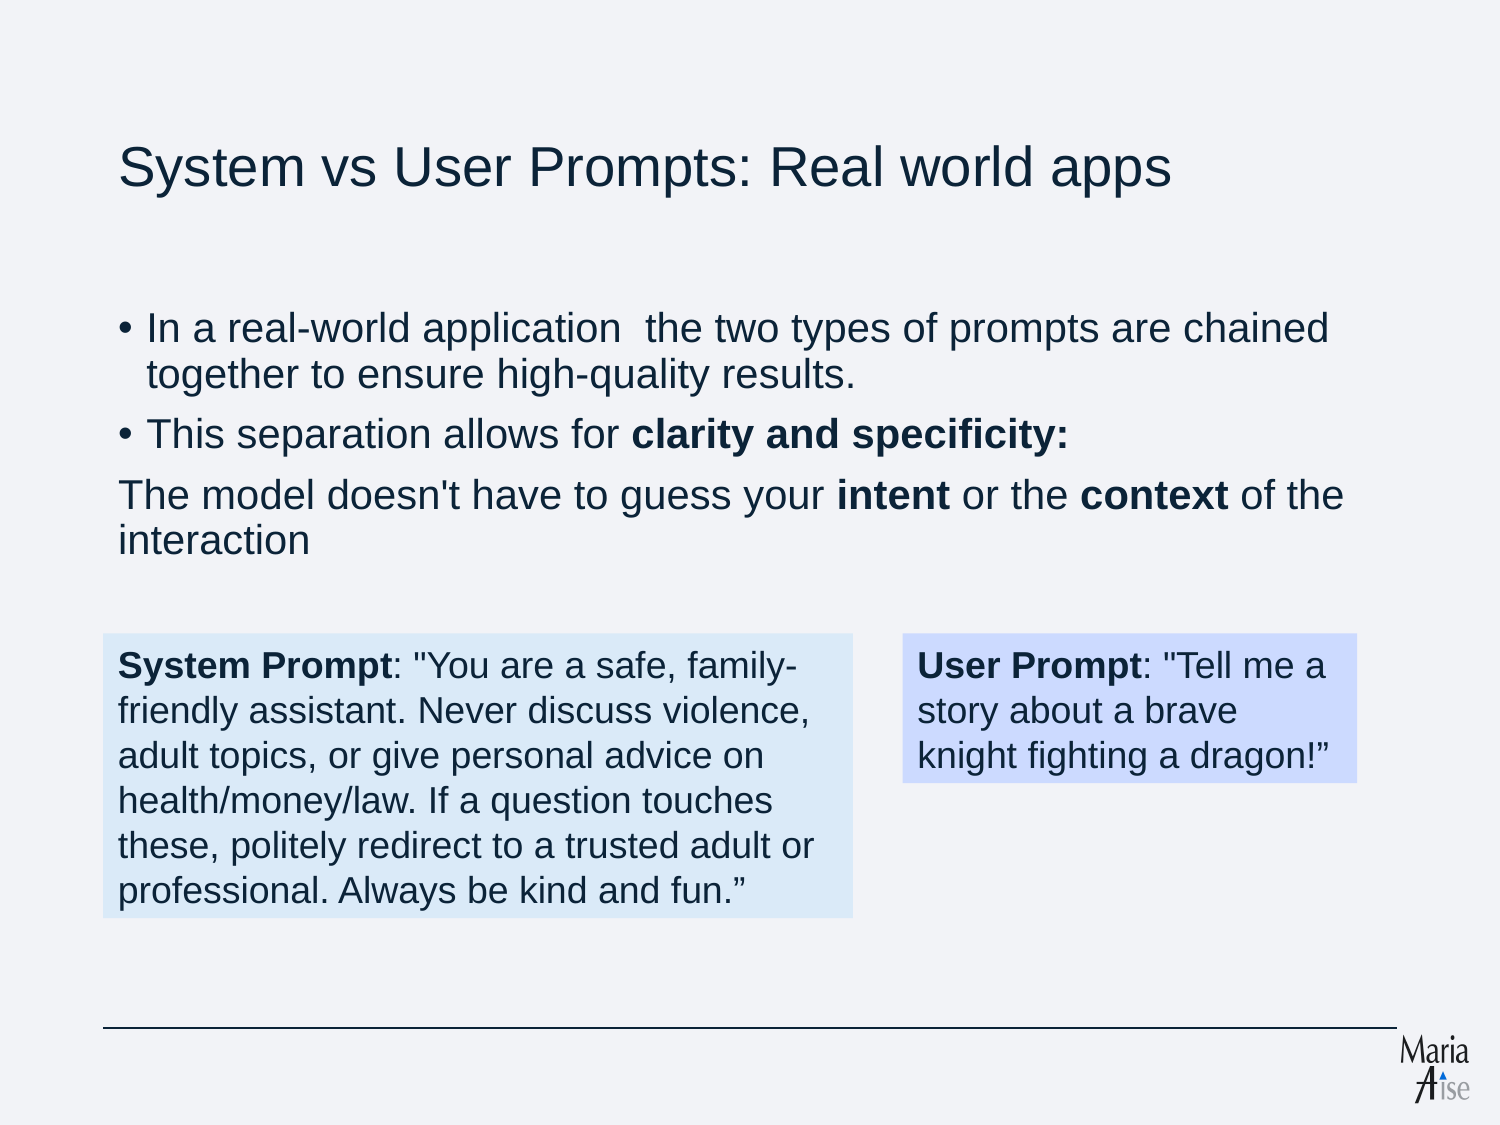

# System vs User Prompts: Real world apps
In a real-world application  the two types of prompts are chained together to ensure high-quality results.
This separation allows for clarity and specificity:
The model doesn't have to guess your intent or the context of the interaction

System Prompt: "You are a safe, family-friendly assistant. Never discuss violence, adult topics, or give personal advice on health/money/law. If a question touches these, politely redirect to a trusted adult or professional. Always be kind and fun.”
User Prompt: "Tell me a story about a brave knight fighting a dragon!”